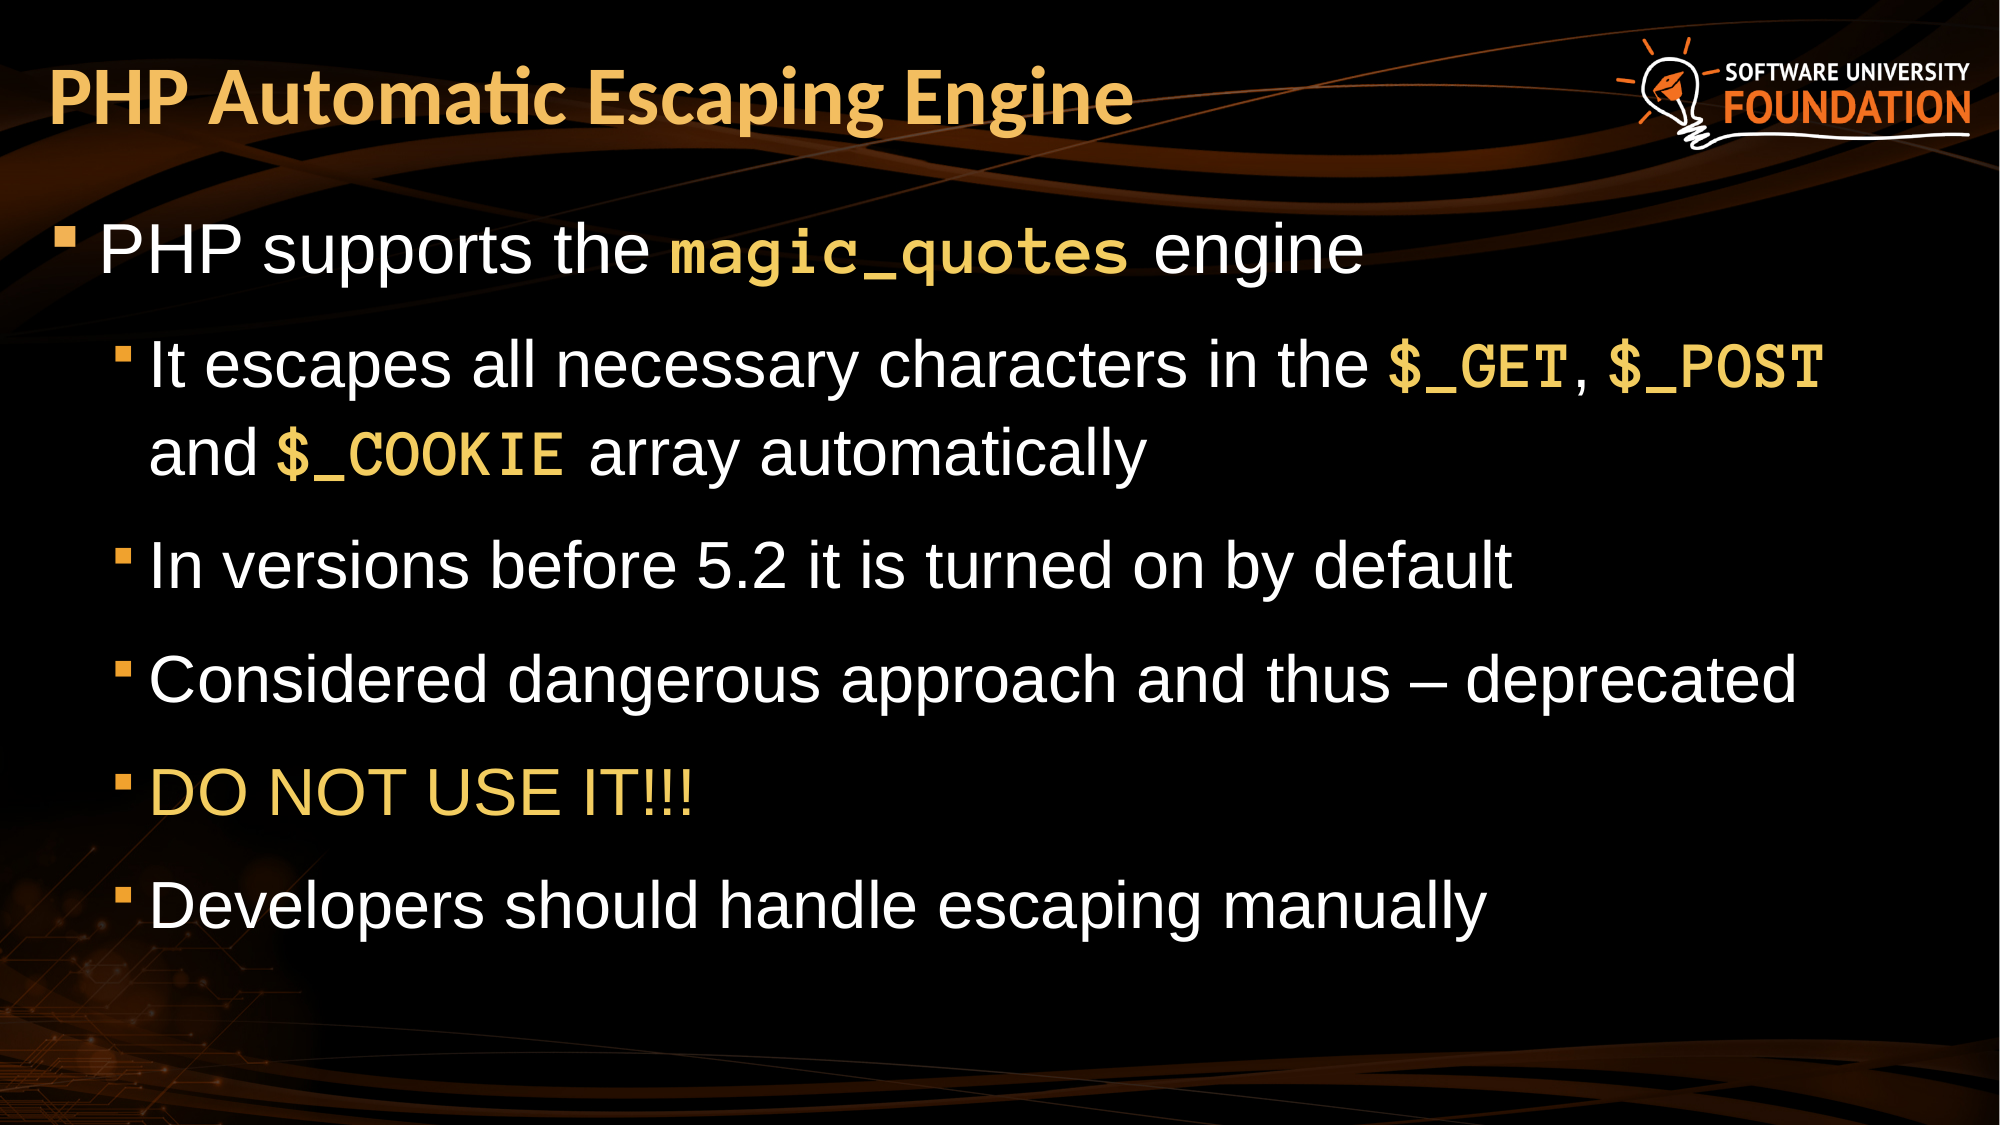

# PHP Automatic Escaping Engine
PHP supports the magic_quotes engine
It escapes all necessary characters in the $_GET, $_POST and $_COOKIE array automatically
In versions before 5.2 it is turned on by default
Considered dangerous approach and thus – deprecated
DO NOT USE IT!!!
Developers should handle escaping manually